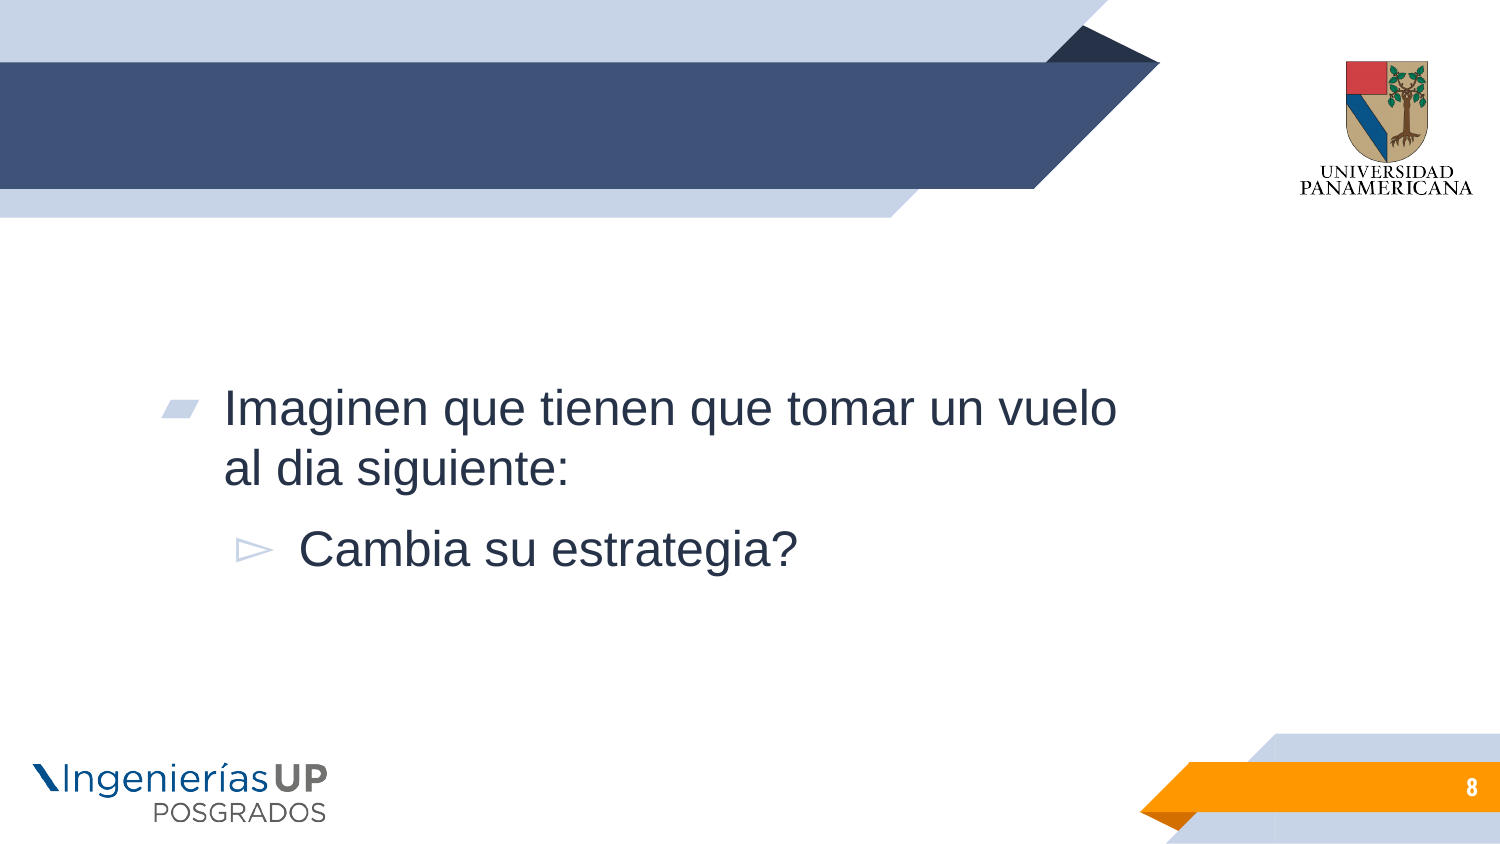

#
Imaginen que tienen que tomar un vuelo al dia siguiente:
Cambia su estrategia?
8